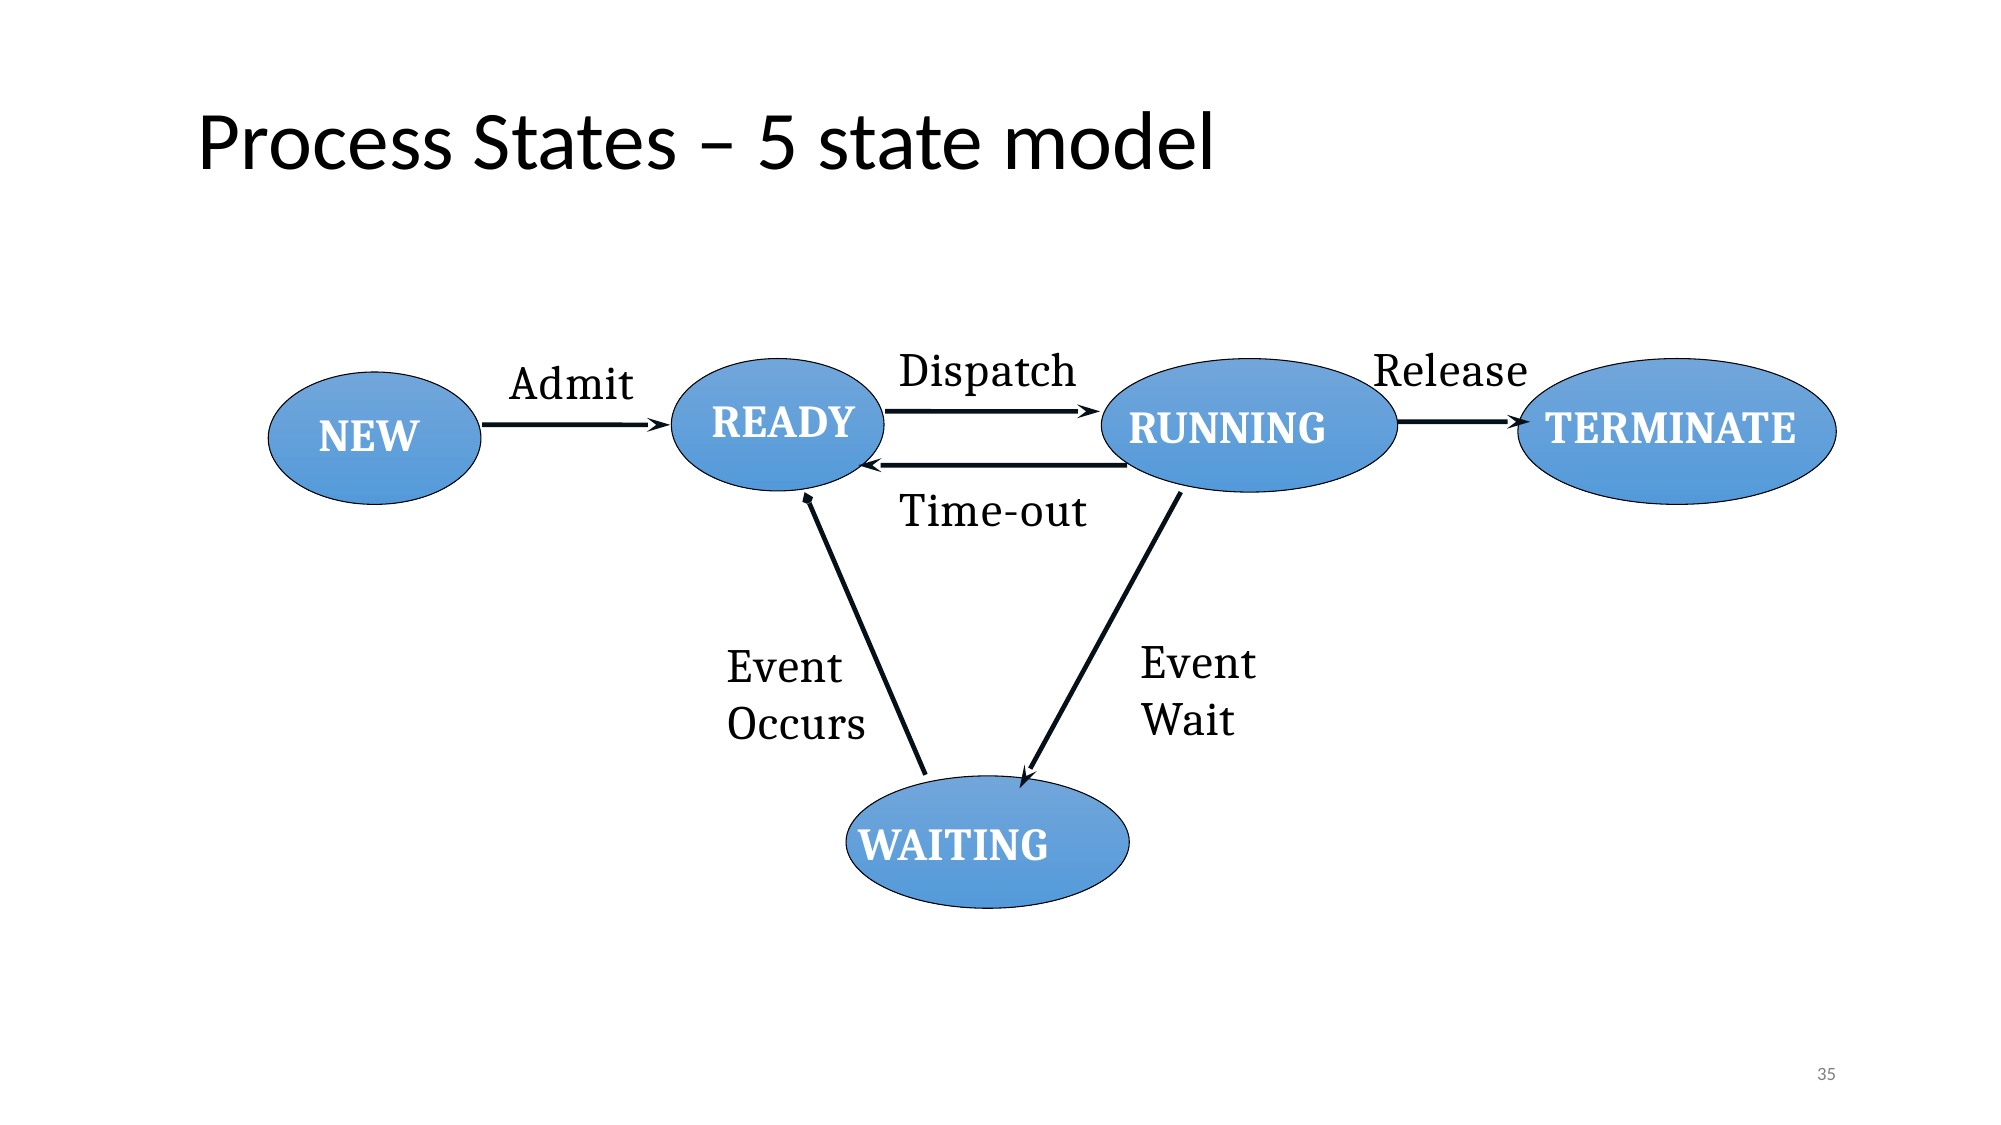

# Process States – 5 state model
Dispatch
Release
Admit

READY
RUNNING
TERMINATE
NEW

Time-out

Event
Wait
Event
Occurs

WAITING
35